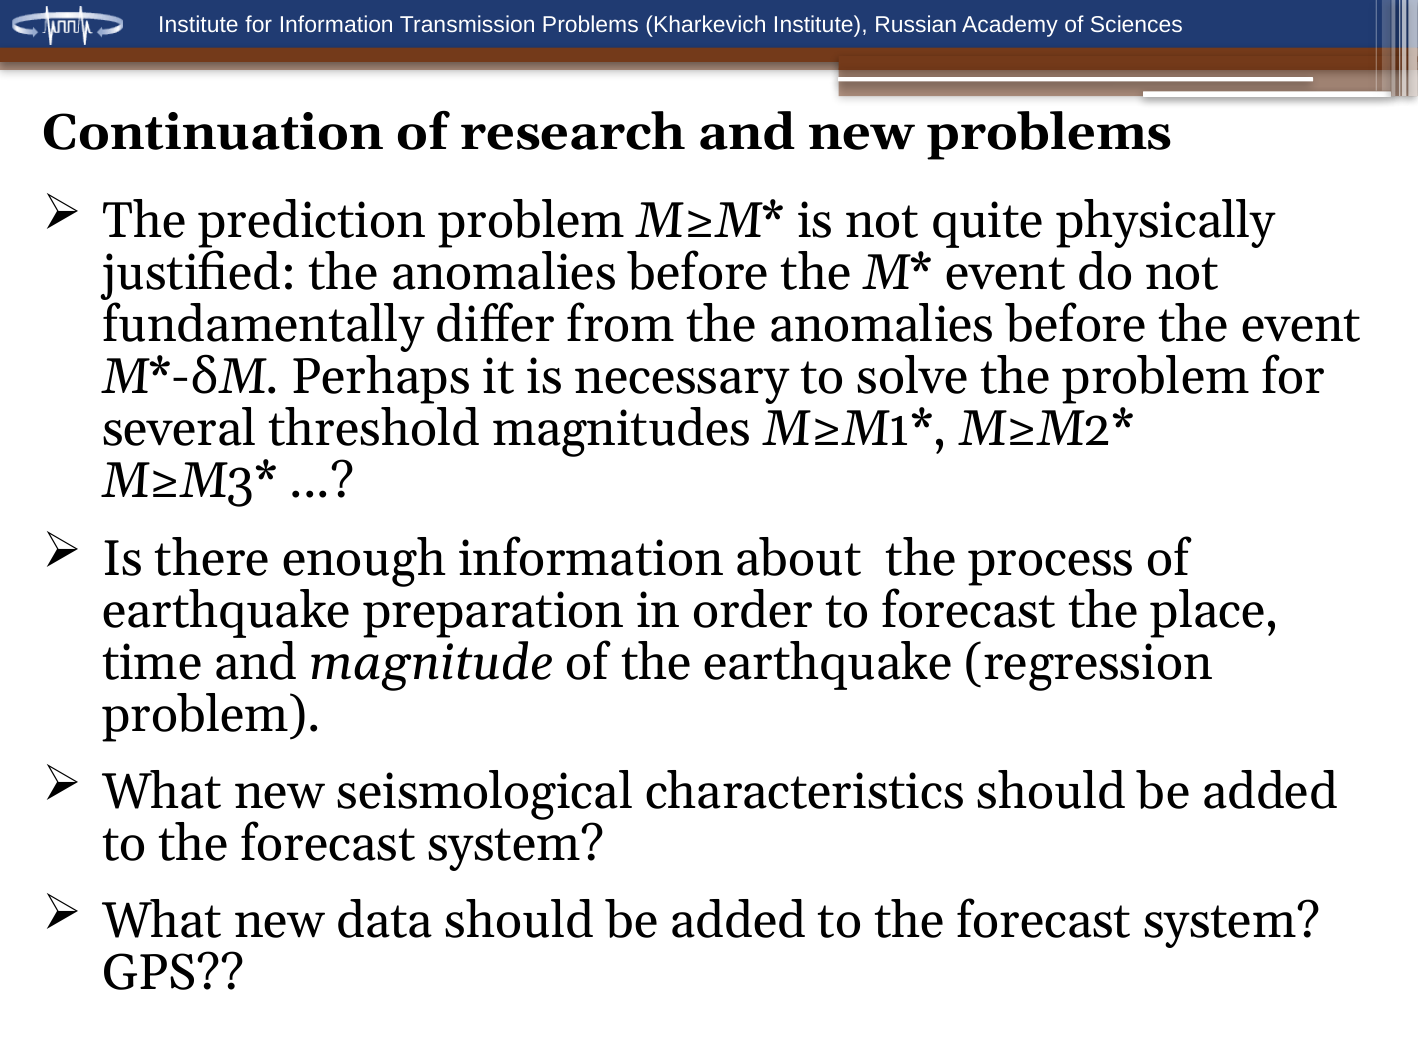

Continuation of research and new problems
The prediction problem M≥M* is not quite physically justified: the anomalies before the M* event do not fundamentally differ from the anomalies before the event M*-δM. Perhaps it is necessary to solve the problem for several threshold magnitudes M≥M1*, M≥M2* M≥M3* ...?
Is there enough information about  the process of earthquake preparation in order to forecast the place, time and magnitude of the earthquake (regression problem).
What new seismological characteristics should be added to the forecast system?
What new data should be added to the forecast system? GPS??